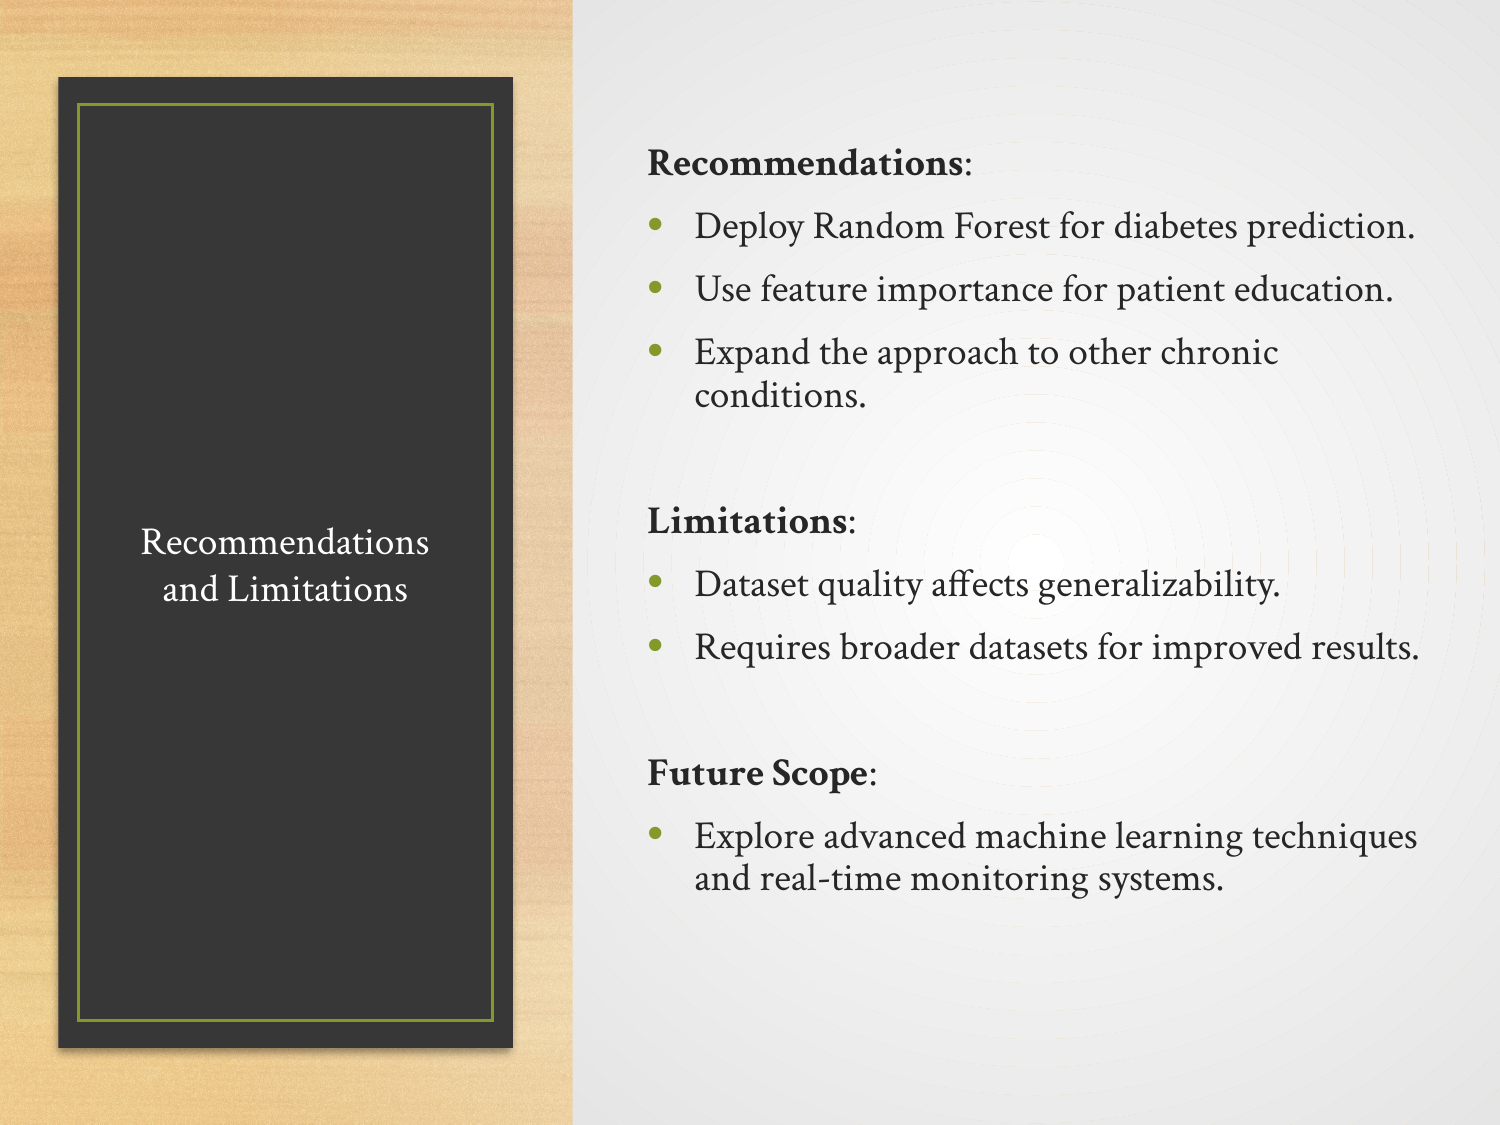

Recommendations:
Deploy Random Forest for diabetes prediction.
Use feature importance for patient education.
Expand the approach to other chronic conditions.

Limitations:
Dataset quality affects generalizability.
Requires broader datasets for improved results.

Future Scope:
Explore advanced machine learning techniques and real-time monitoring systems.

# Recommendations and Limitations